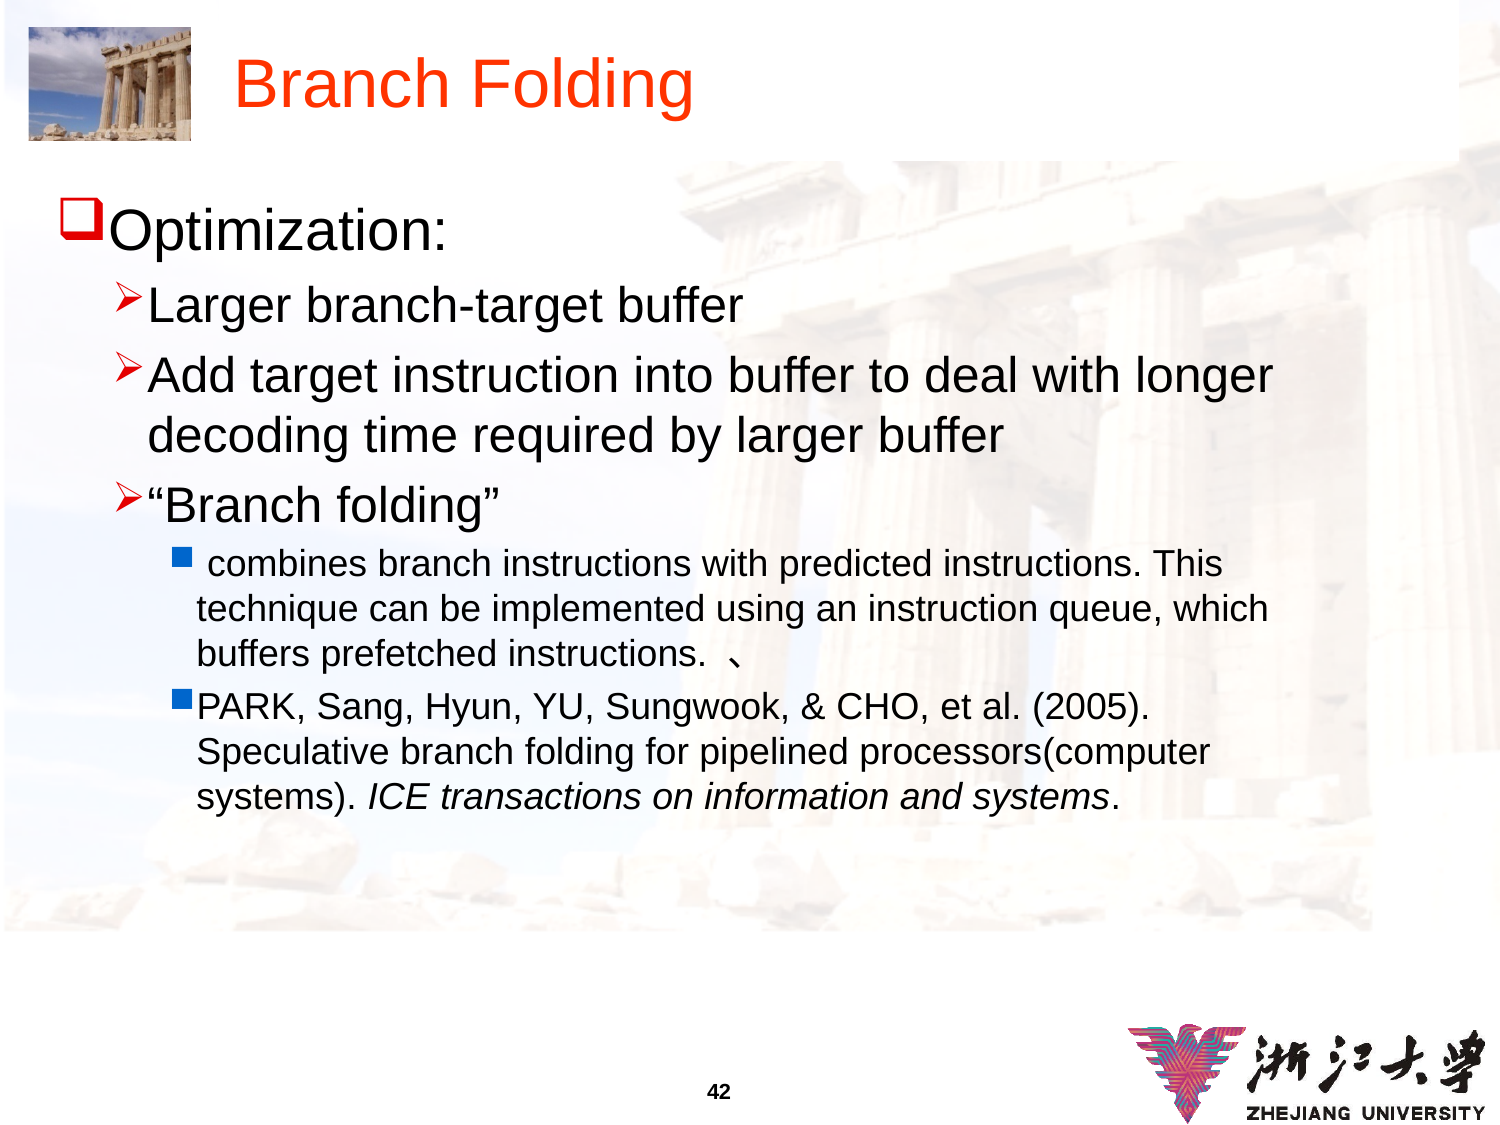

# Branch Folding
Optimization:
Larger branch-target buffer
Add target instruction into buffer to deal with longer decoding time required by larger buffer
“Branch folding”
 combines branch instructions with predicted instructions. This technique can be implemented using an instruction queue, which buffers prefetched instructions. 、
PARK, Sang, Hyun, YU, Sungwook, & CHO, et al. (2005). Speculative branch folding for pipelined processors(computer systems). ICE transactions on information and systems.